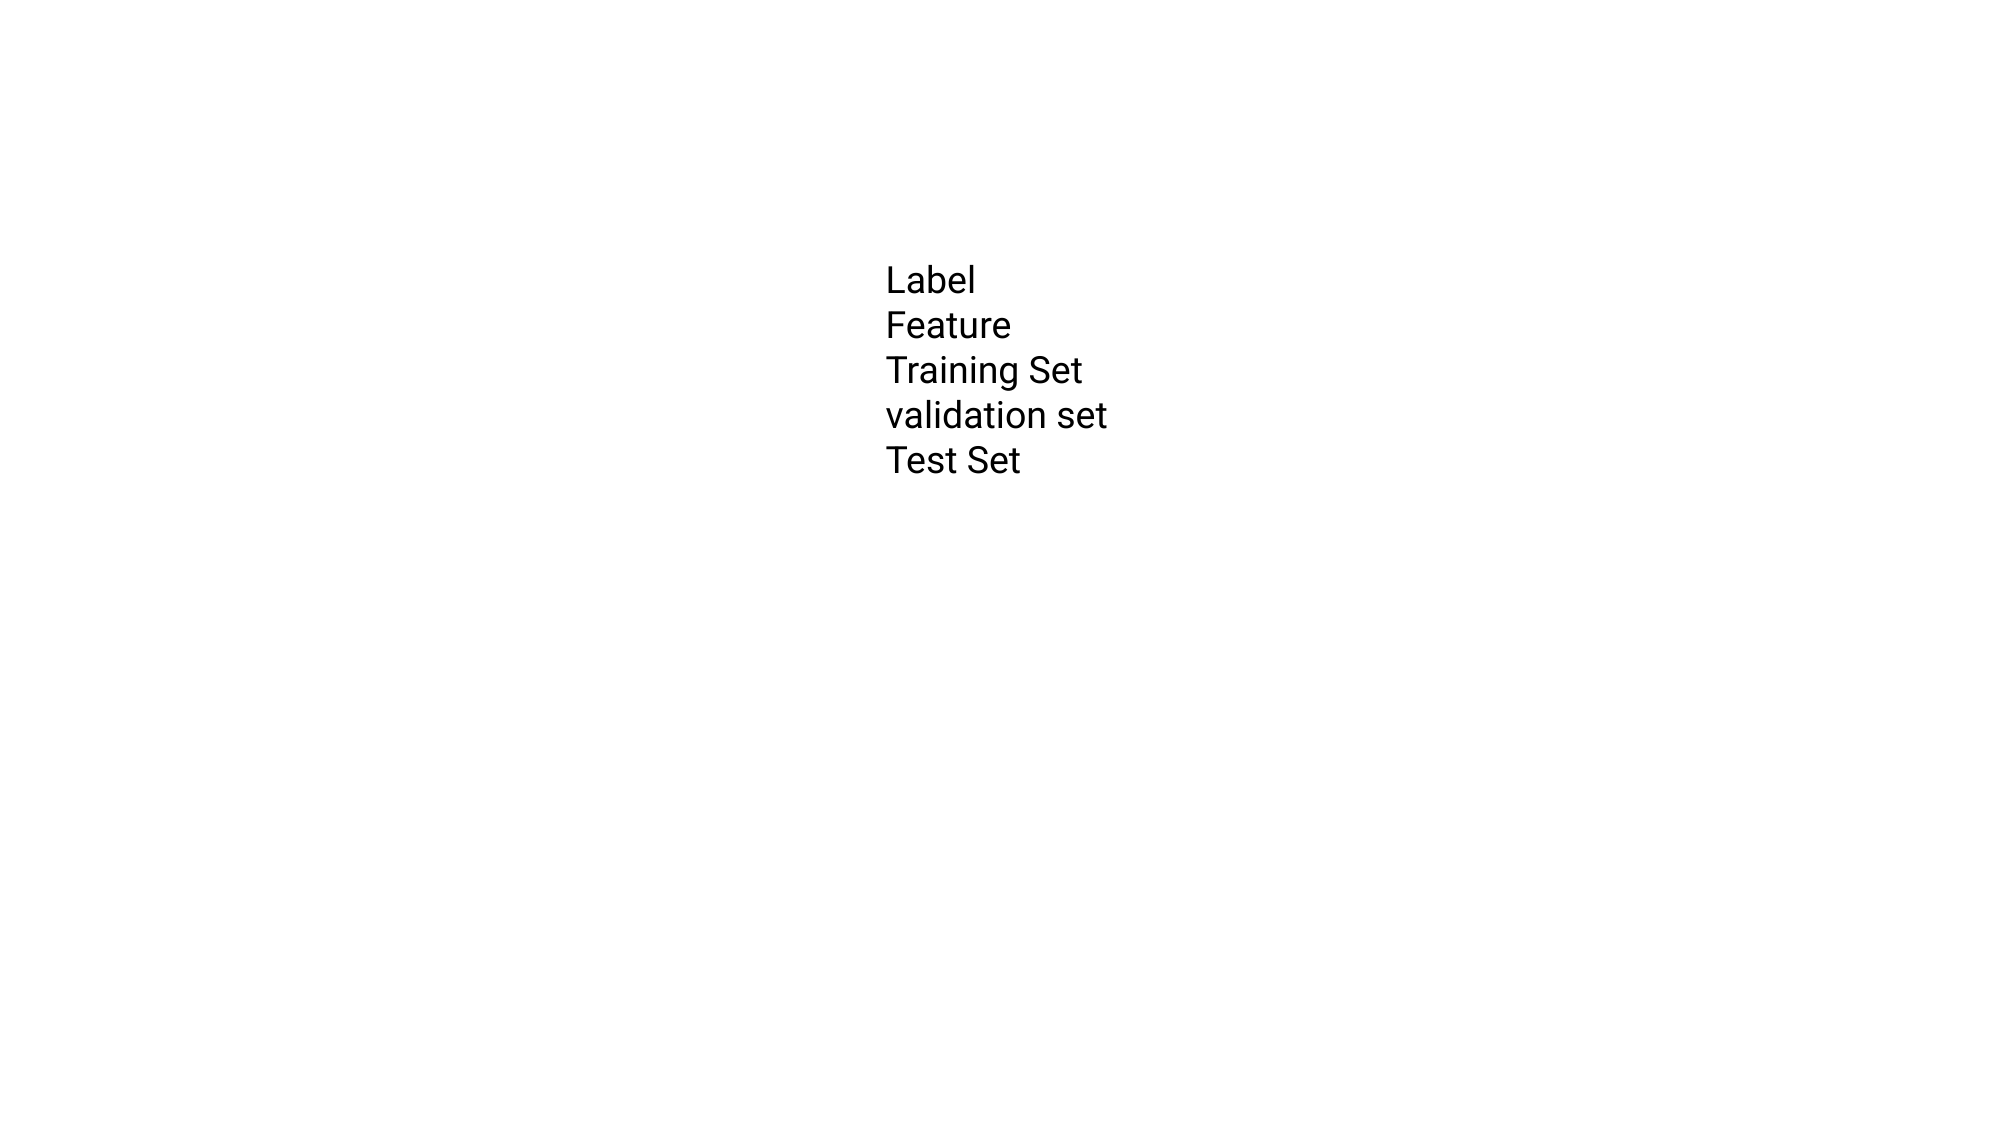

Label
Feature
Training Set
validation set
Test Set